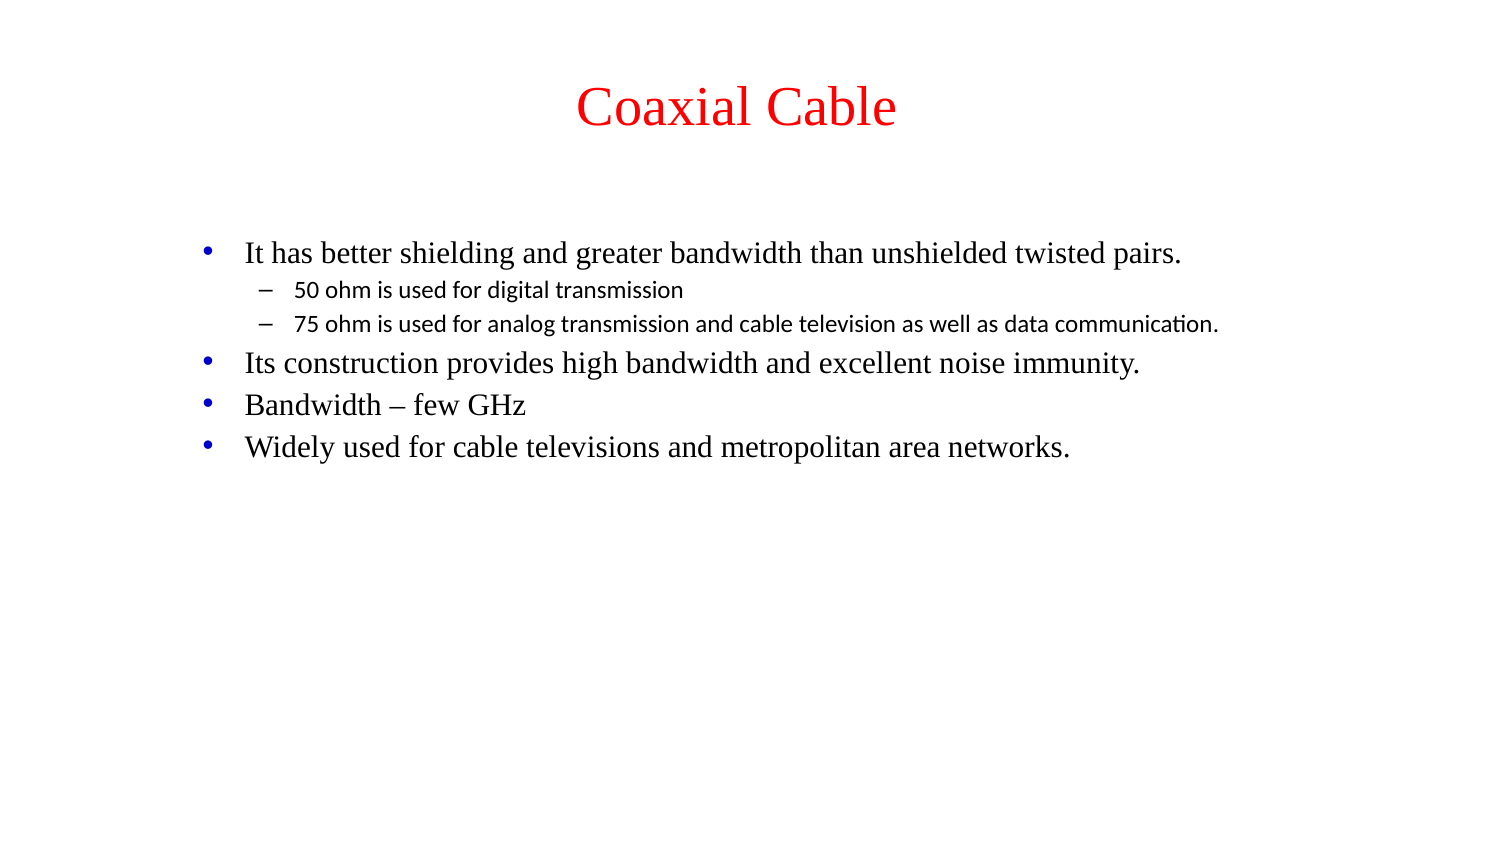

# Coaxial Cable
It has better shielding and greater bandwidth than unshielded twisted pairs.
50 ohm is used for digital transmission
75 ohm is used for analog transmission and cable television as well as data communication.
Its construction provides high bandwidth and excellent noise immunity.
Bandwidth – few GHz
Widely used for cable televisions and metropolitan area networks.